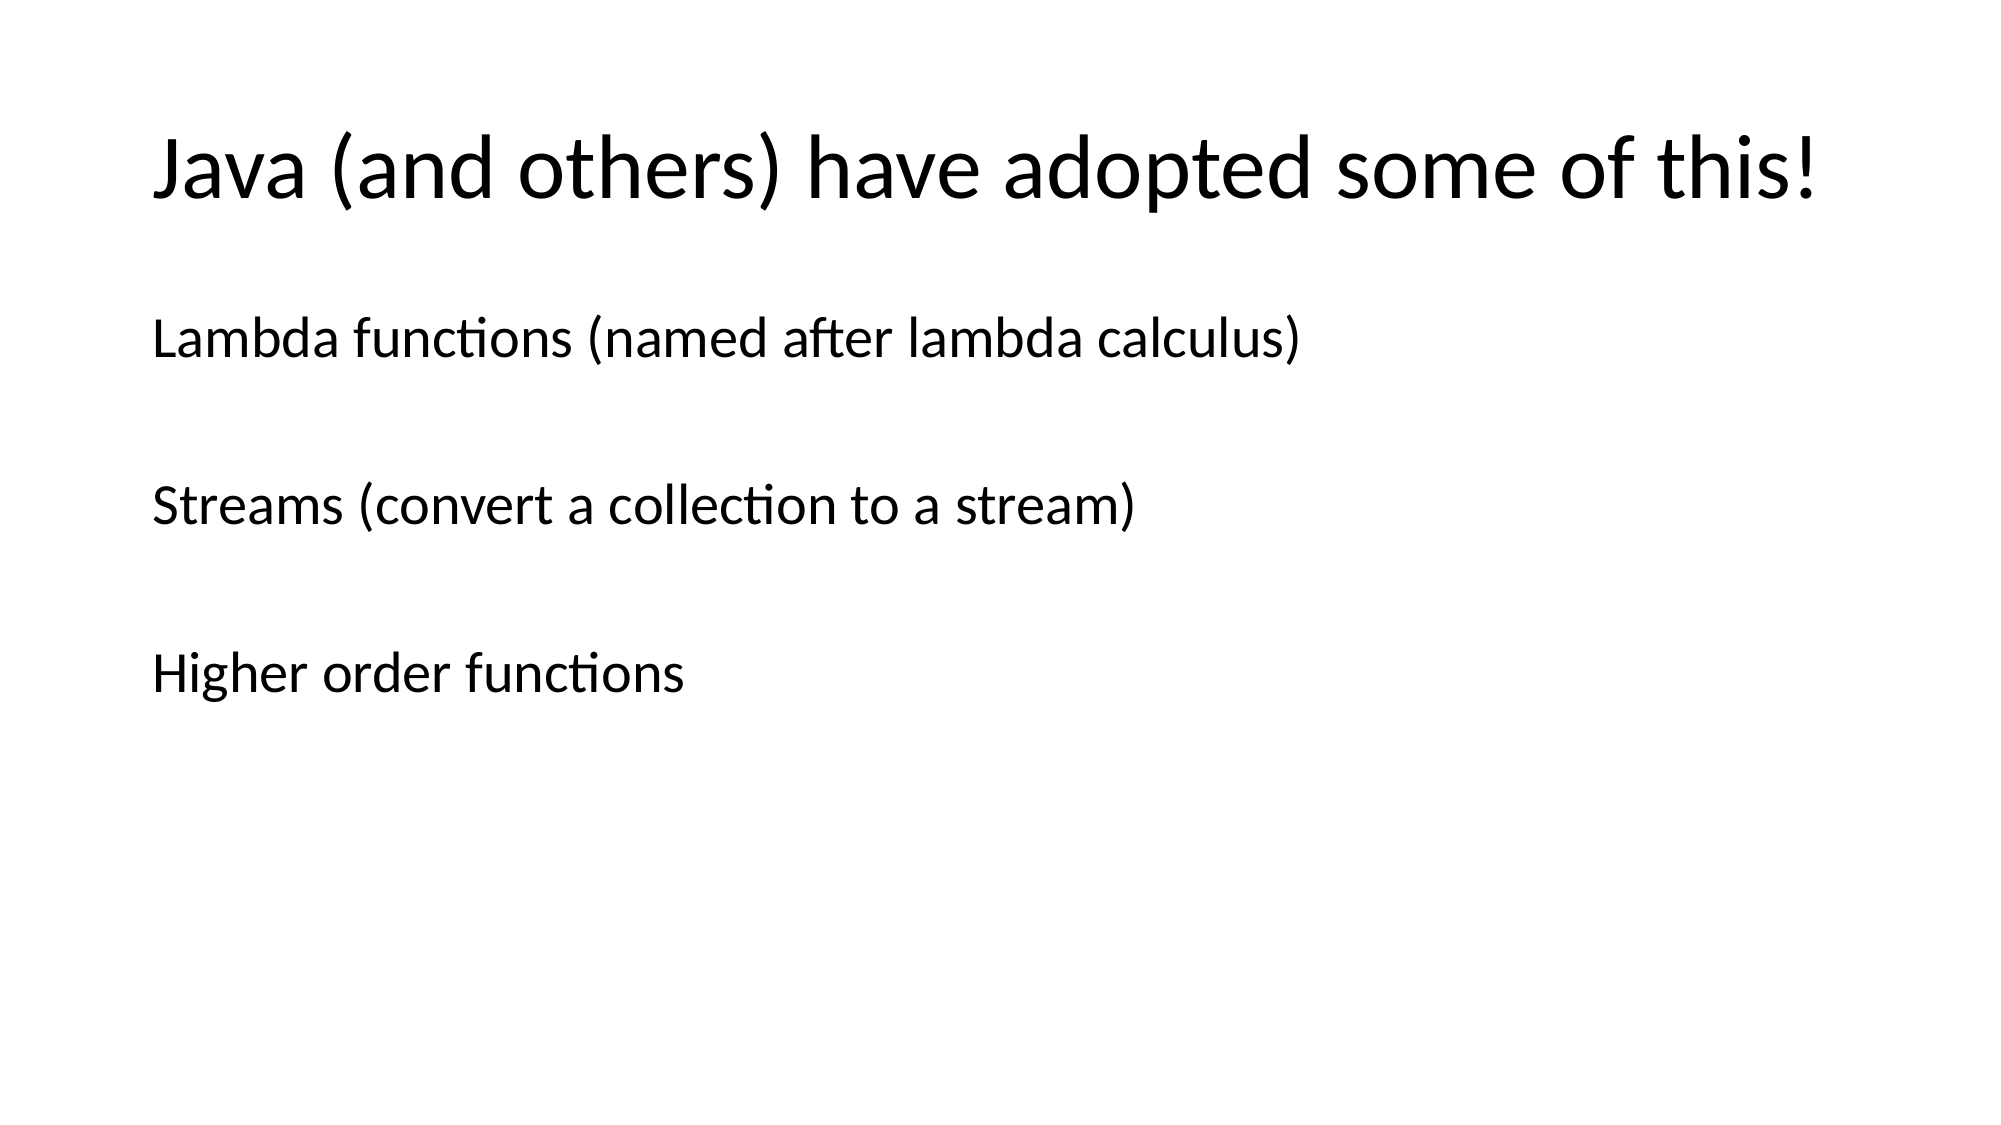

# Java (and others) have adopted some of this!
Lambda functions (named after lambda calculus)

Streams (convert a collection to a stream)

Higher order functions